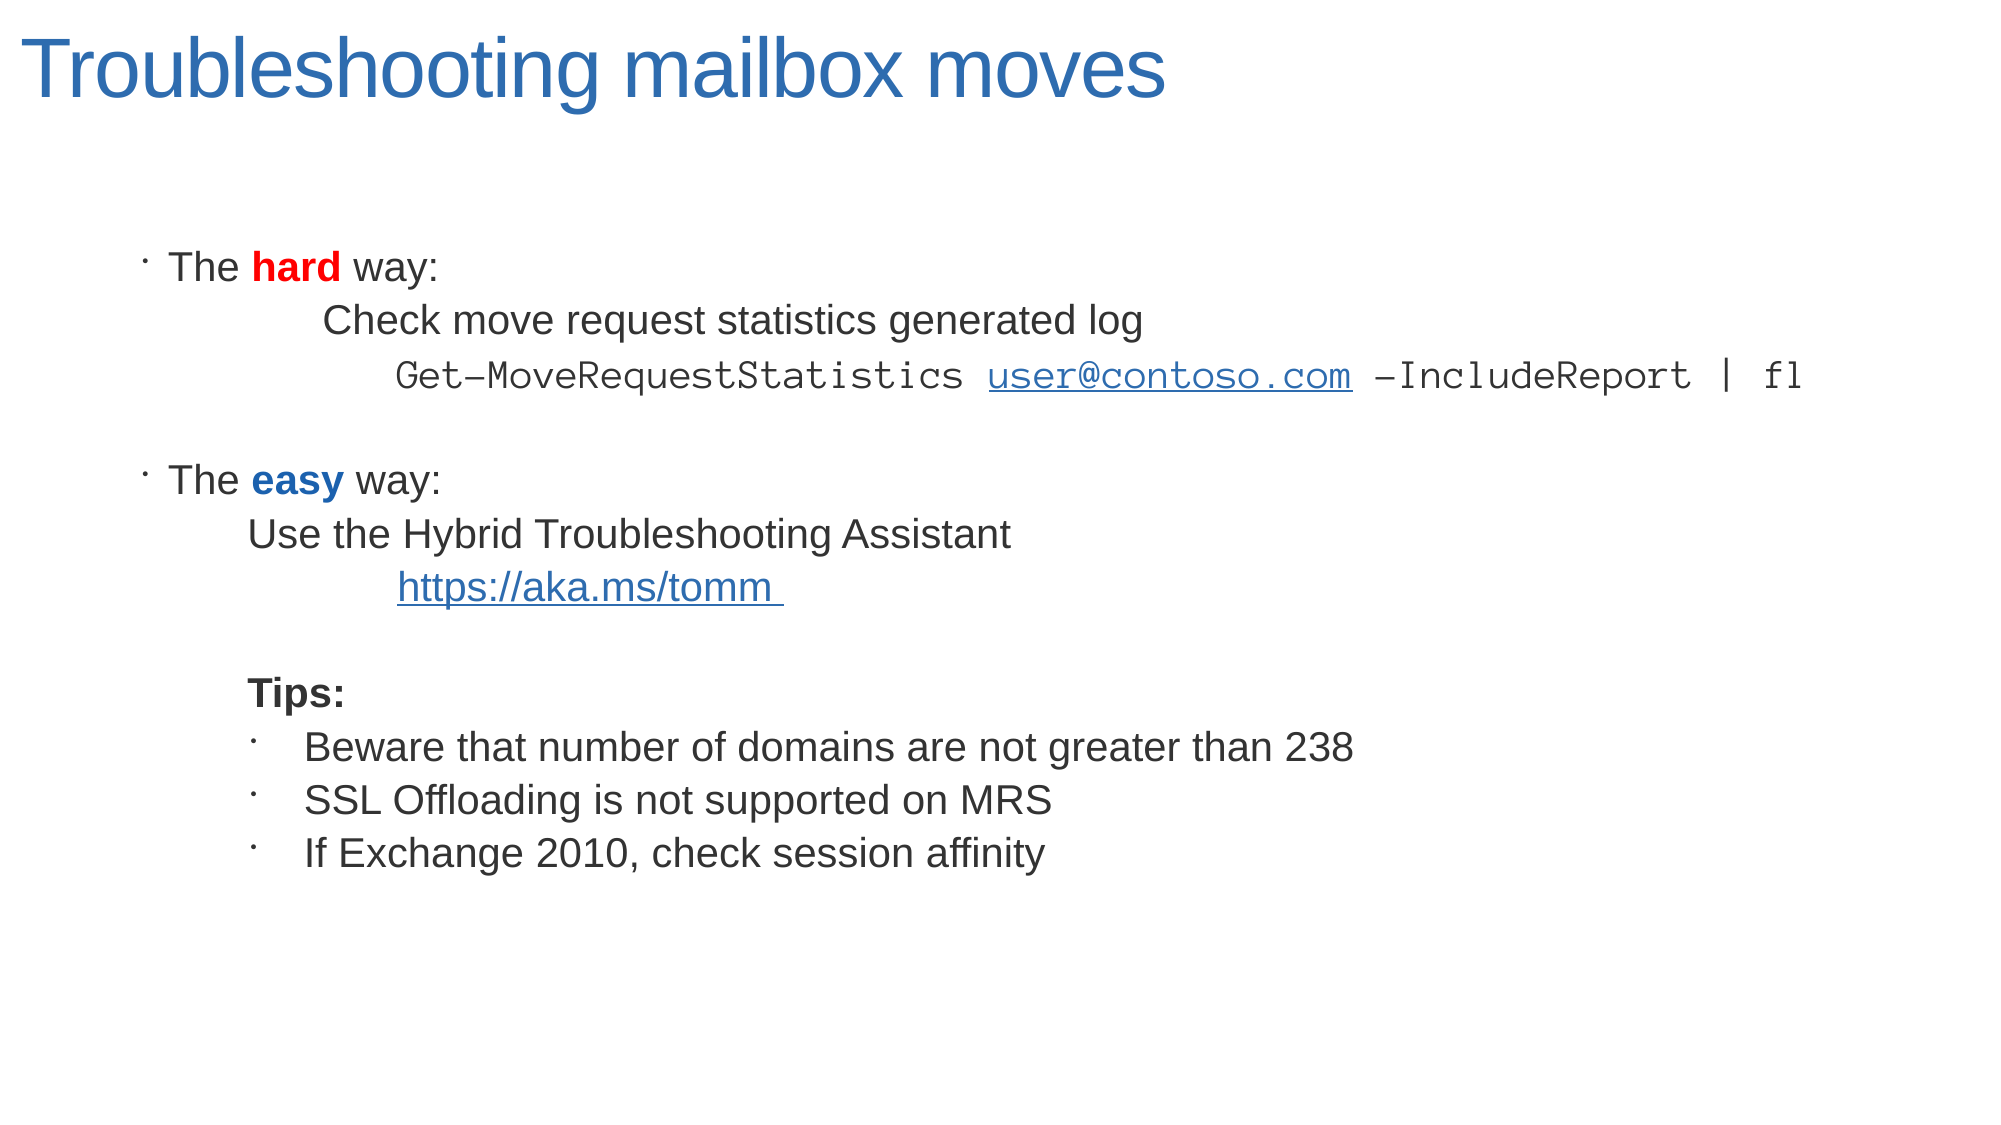

# Troubleshooting mailbox moves
The hard way:
	Check move request statistics generated log
	Get-MoveRequestStatistics user@contoso.com -IncludeReport | fl

The easy way:
Use the Hybrid Troubleshooting Assistant
	https://aka.ms/tomm

Tips:
Beware that number of domains are not greater than 238
SSL Offloading is not supported on MRS
If Exchange 2010, check session affinity